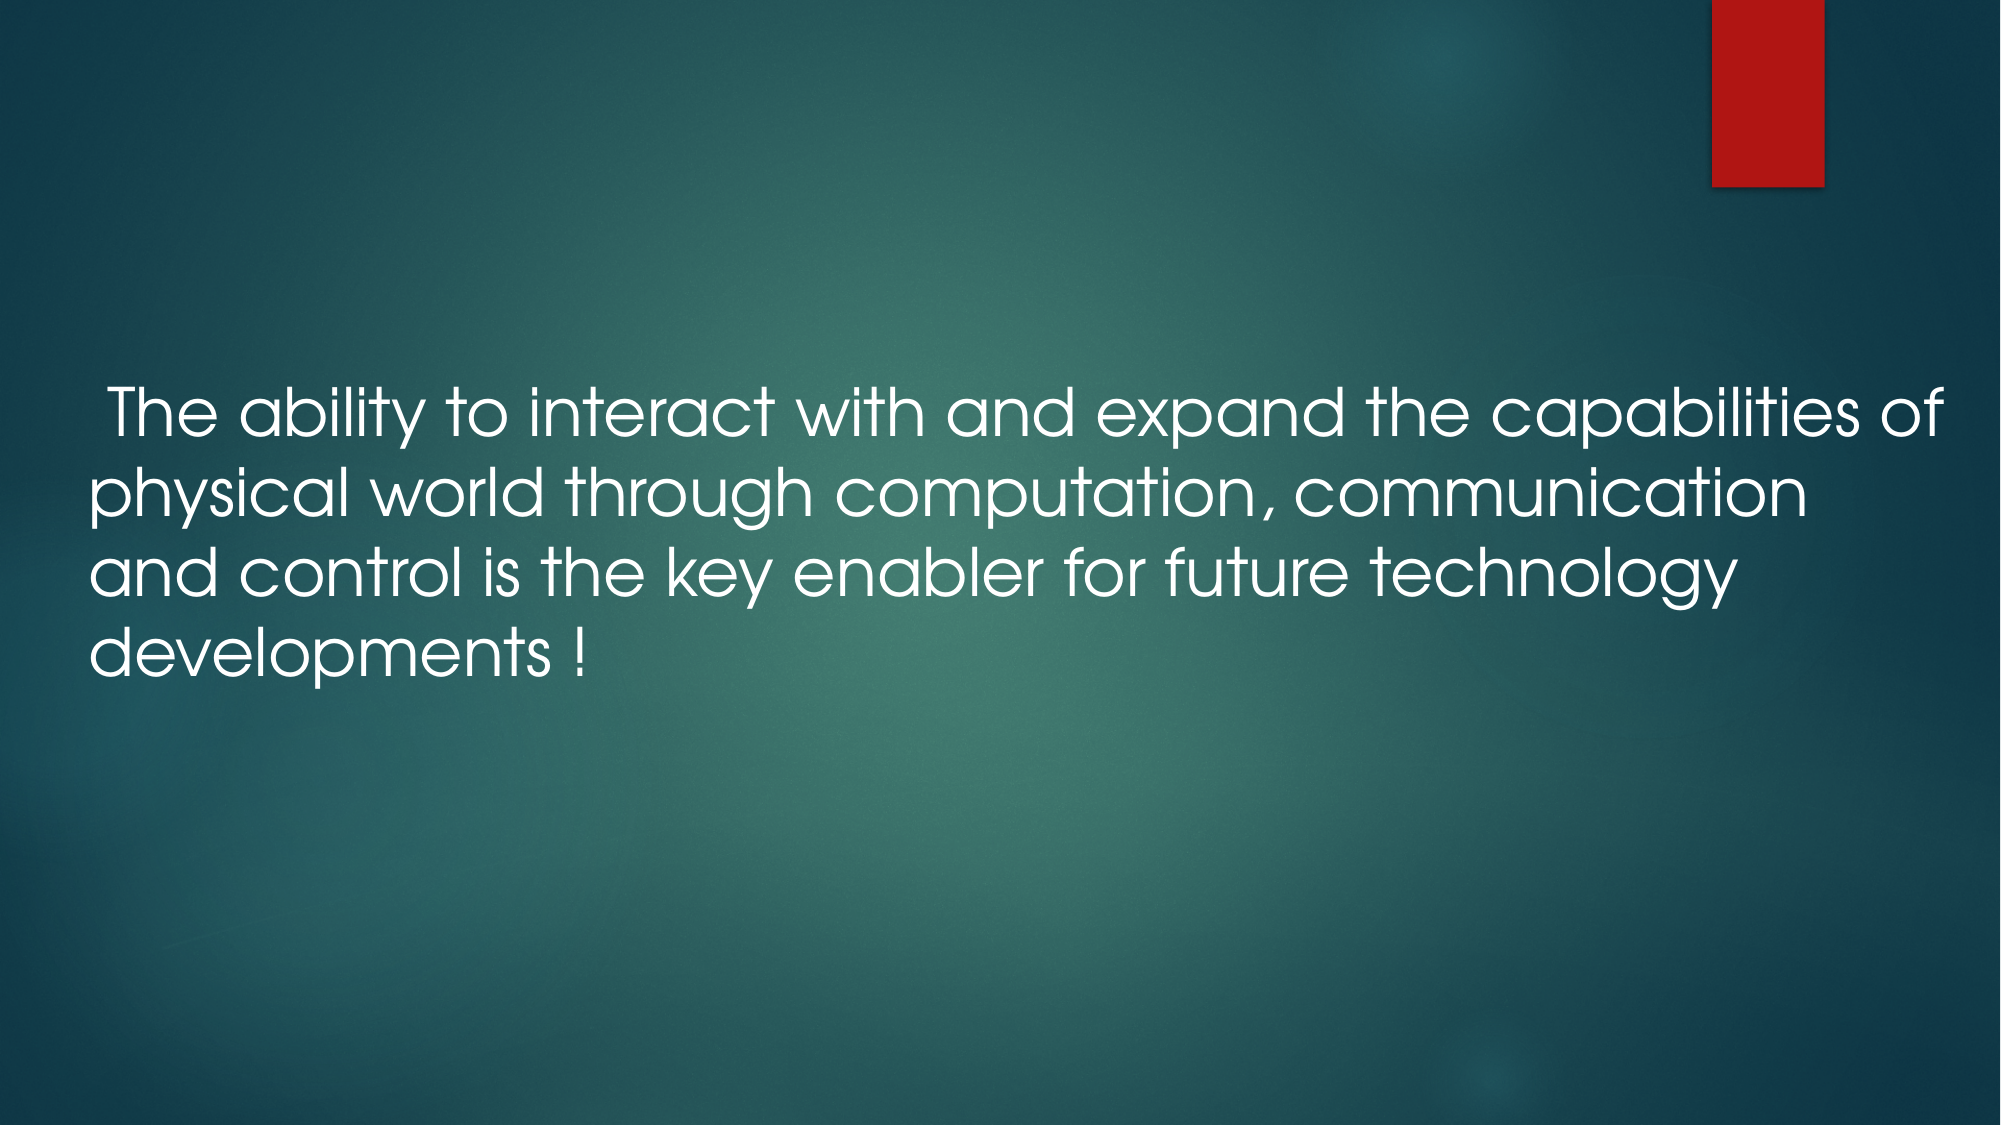

The ability to interact with and expand the capabilities of physical world through computation, communication and control is the key enabler for future technology developments !